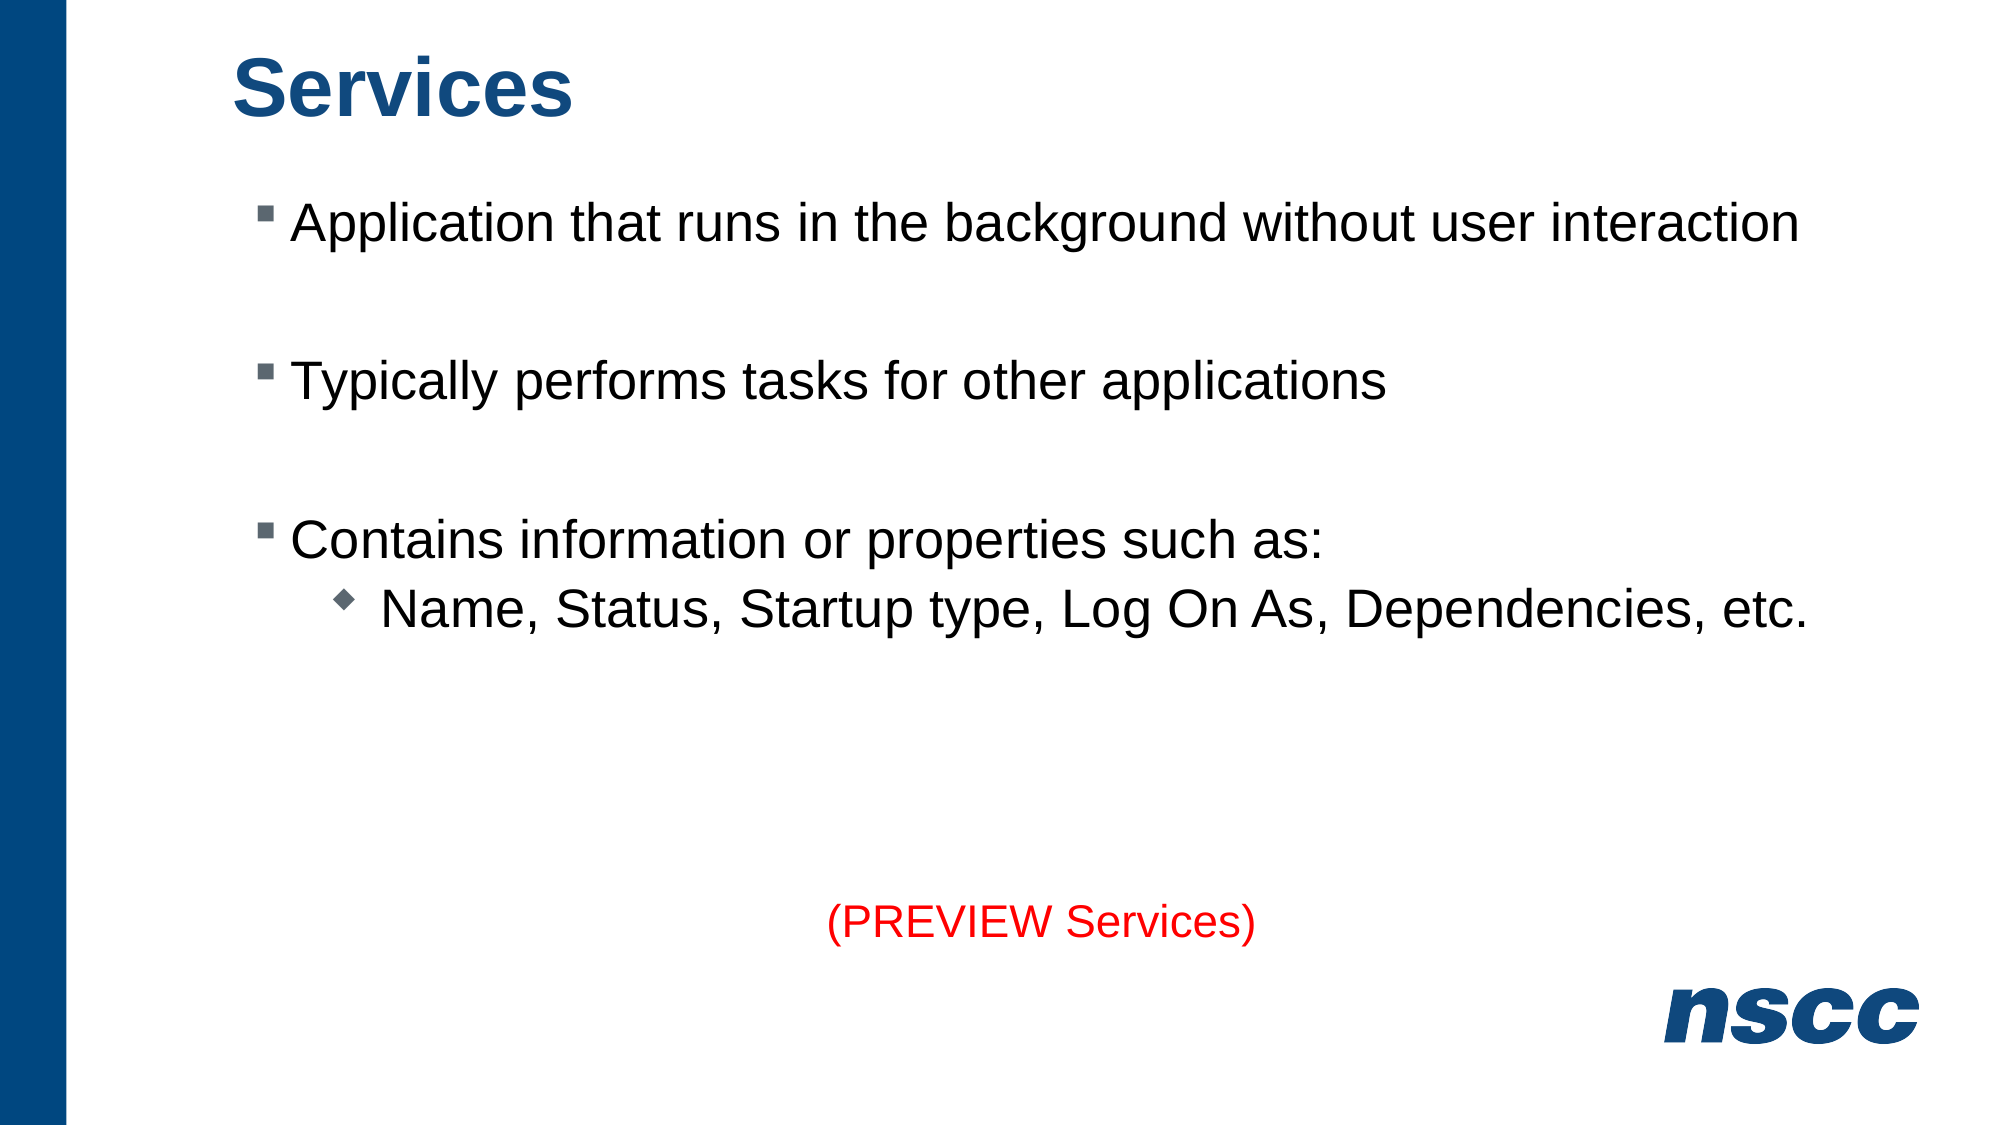

# Services
Application that runs in the background without user interaction

Typically performs tasks for other applications

Contains information or properties such as:
 Name, Status, Startup type, Log On As, Dependencies, etc.

(PREVIEW Services)